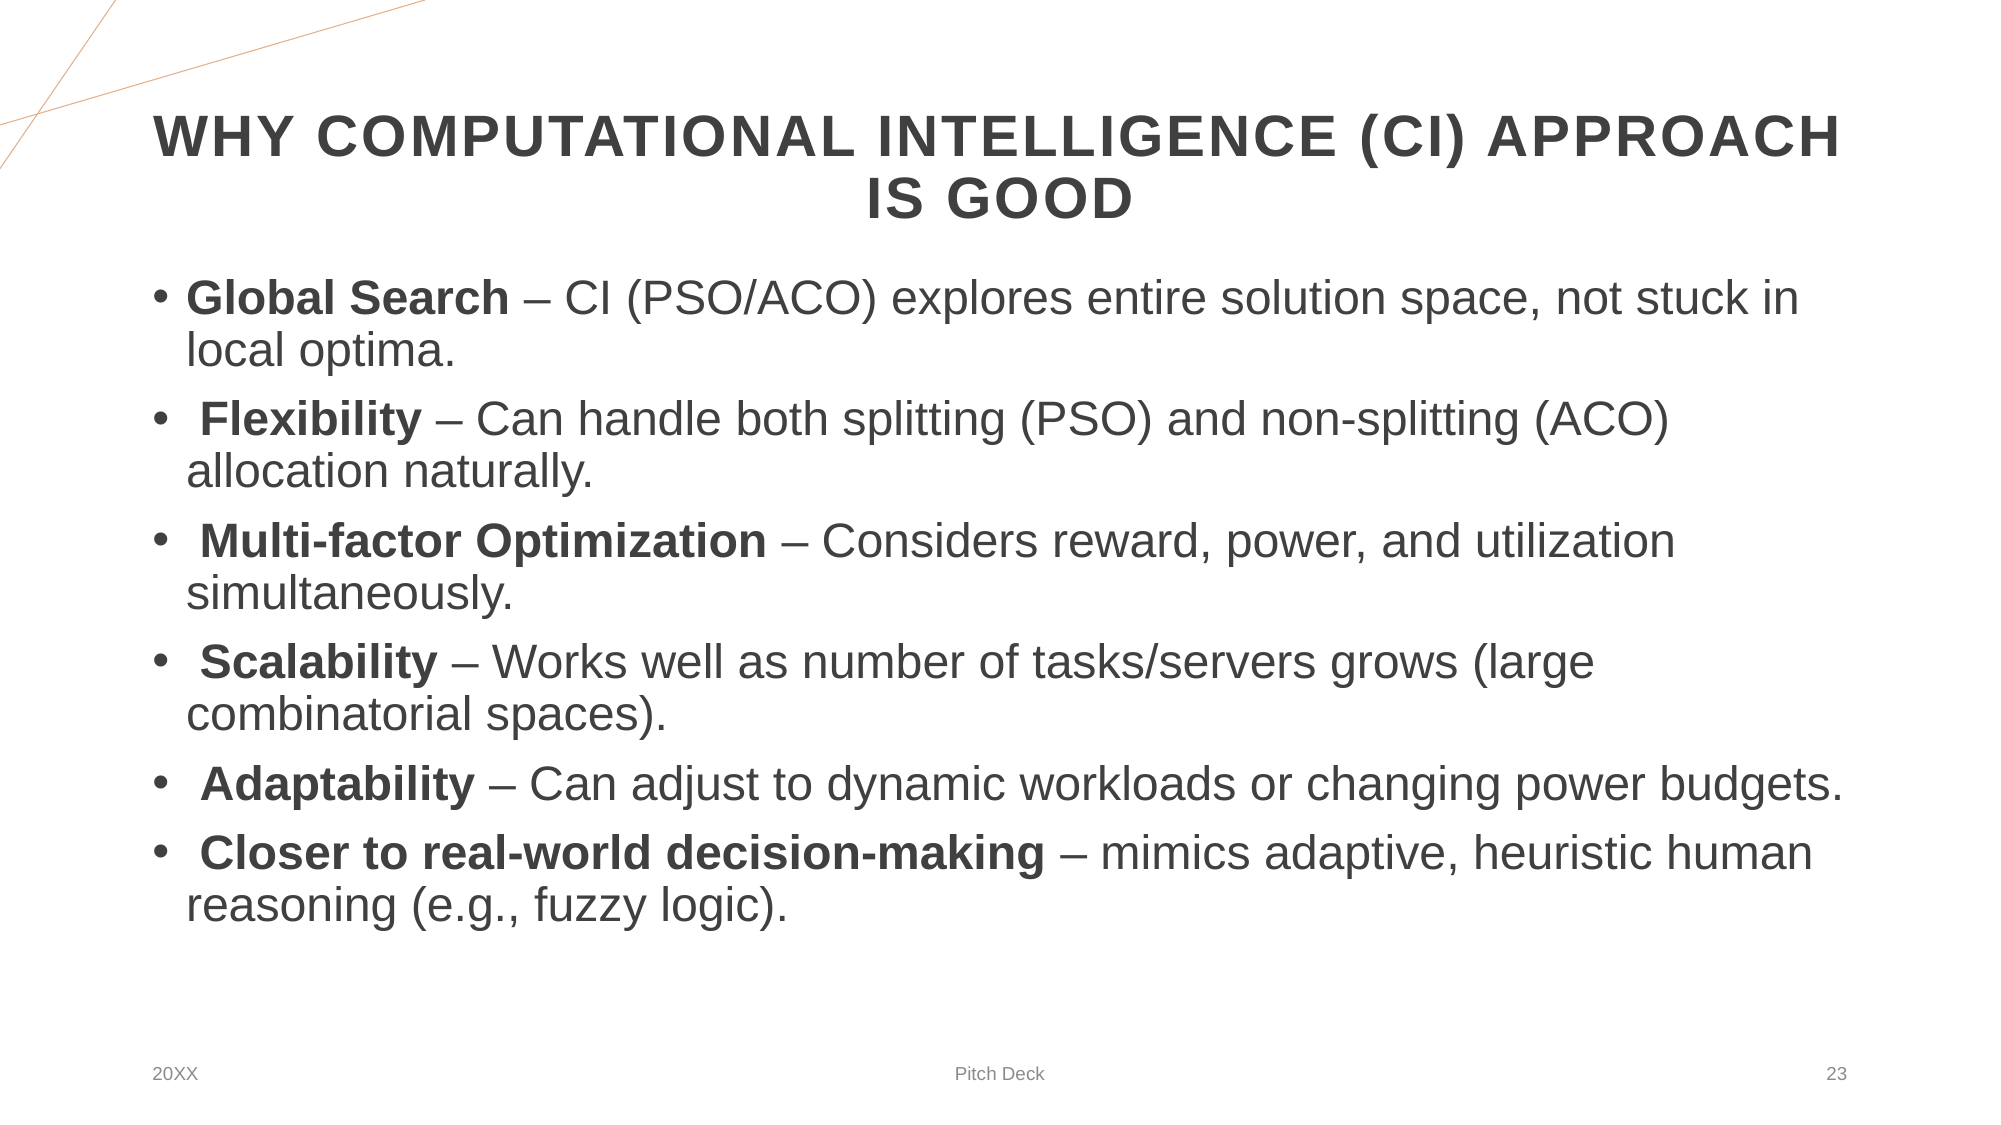

# Why Computational Intelligence (CI) Approach is Good
Global Search – CI (PSO/ACO) explores entire solution space, not stuck in local optima.
 Flexibility – Can handle both splitting (PSO) and non-splitting (ACO) allocation naturally.
 Multi-factor Optimization – Considers reward, power, and utilization simultaneously.
 Scalability – Works well as number of tasks/servers grows (large combinatorial spaces).
 Adaptability – Can adjust to dynamic workloads or changing power budgets.
 Closer to real-world decision-making – mimics adaptive, heuristic human reasoning (e.g., fuzzy logic).

20XX
Pitch Deck
23